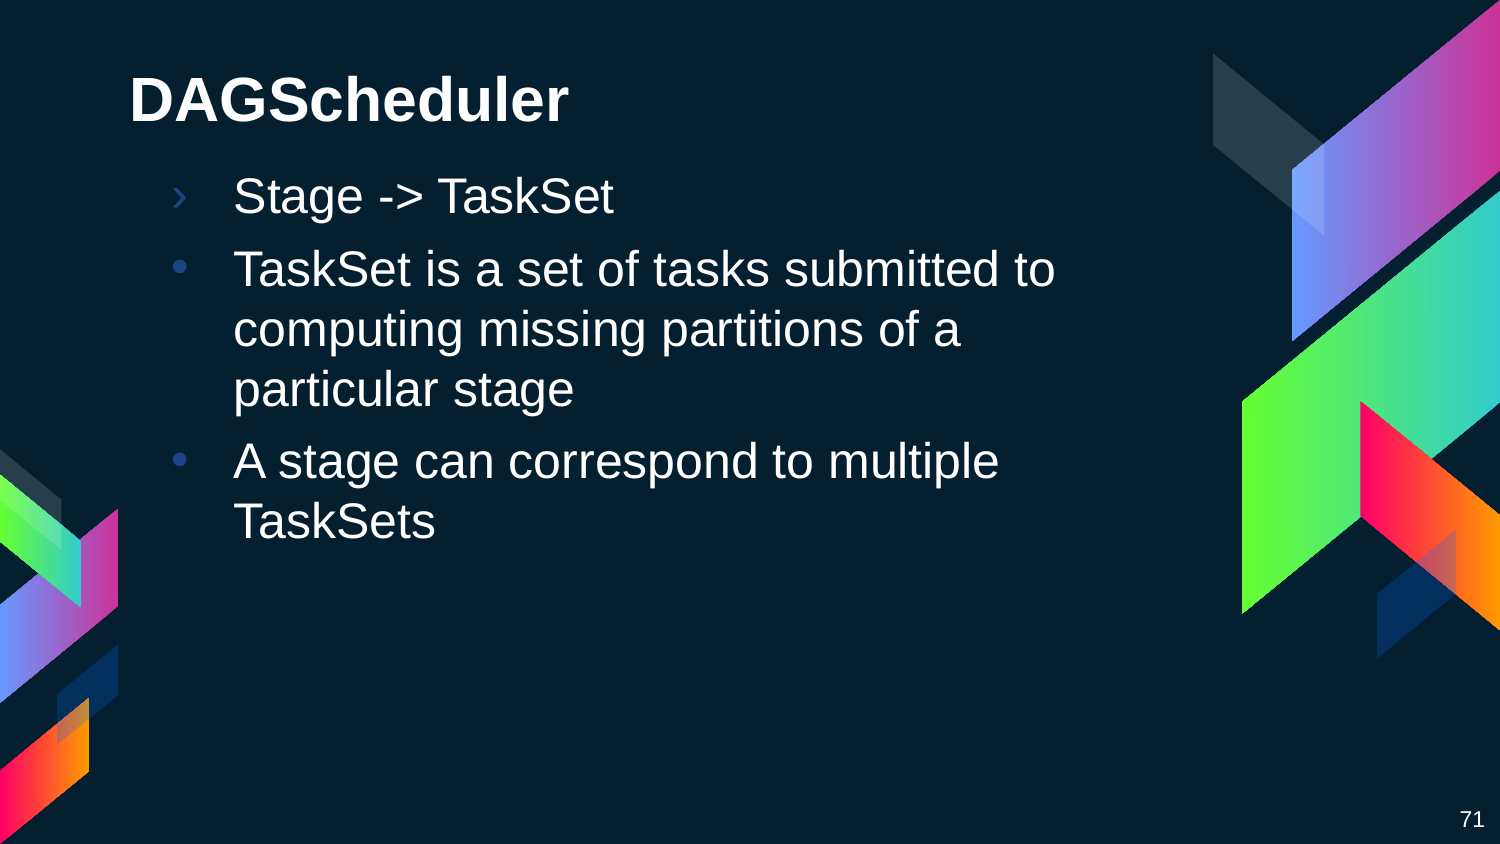

# DAGScheduler
Stage -> TaskSet
TaskSet is a set of tasks submitted to computing missing partitions of a particular stage
A stage can correspond to multiple TaskSets

71